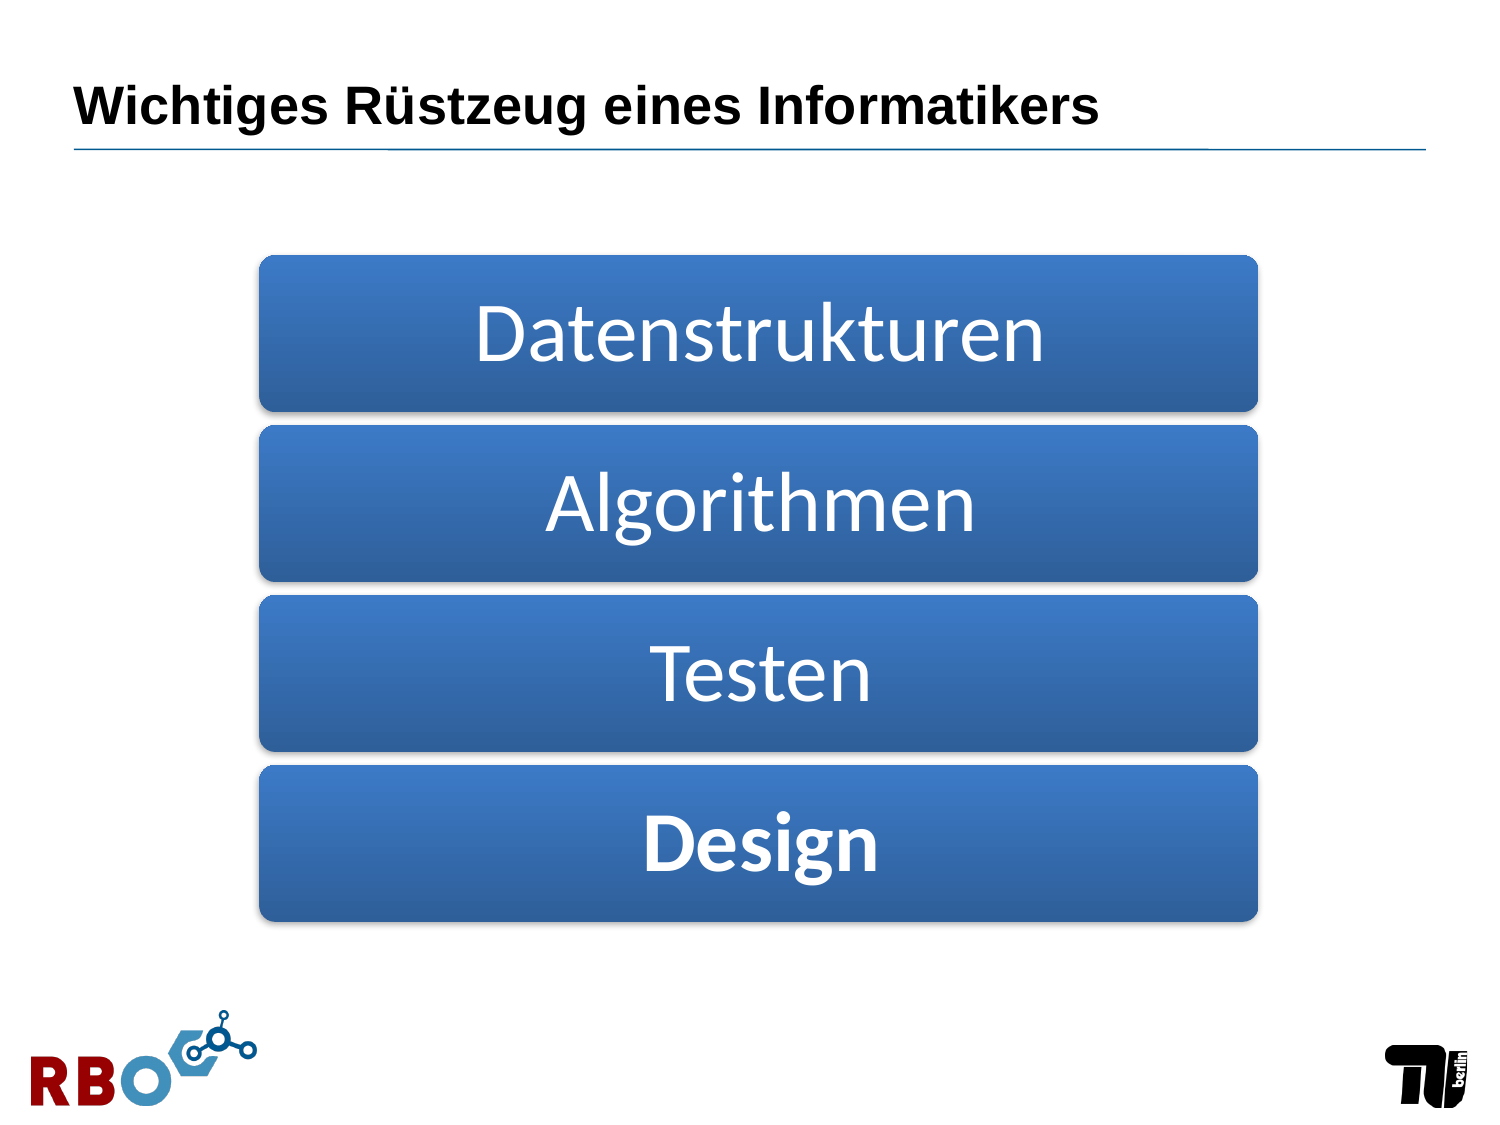

# Wichtiges Rüstzeug eines Informatikers
Datenstrukturen
Algorithmen
Testen
Design